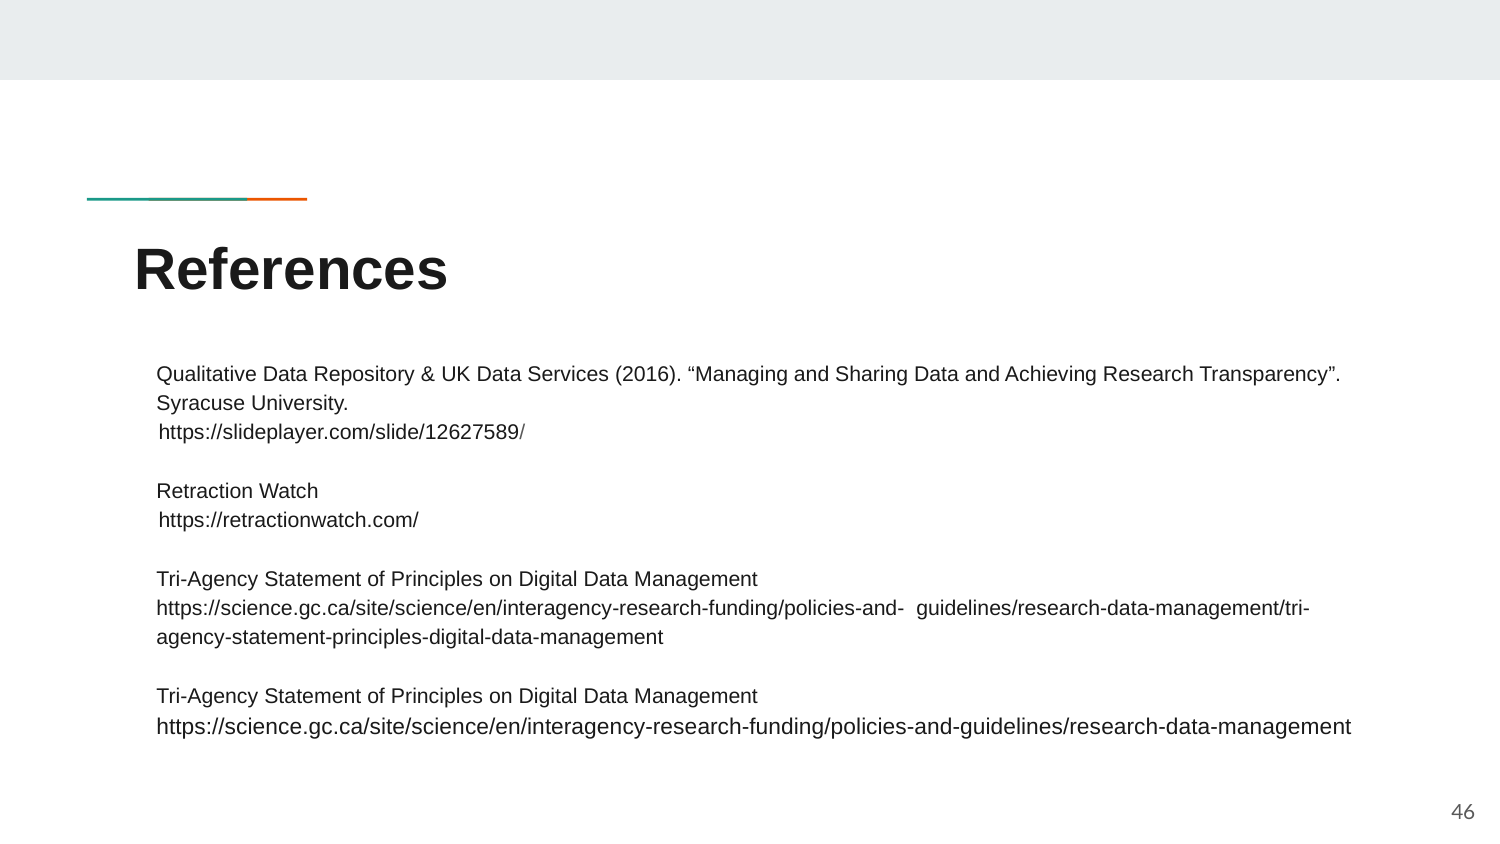

# References
Qualitative Data Repository & UK Data Services (2016). “Managing and Sharing Data and Achieving Research Transparency”. Syracuse University.
    https://slideplayer.com/slide/12627589/

Retraction Watch
    https://retractionwatch.com/

Tri-Agency Statement of Principles on Digital Data Management
https://science.gc.ca/site/science/en/interagency-research-funding/policies-and-  guidelines/research-data-management/tri-agency-statement-principles-digital-data-management

Tri-Agency Statement of Principles on Digital Data Management
https://science.gc.ca/site/science/en/interagency-research-funding/policies-and-guidelines/research-data-management
46